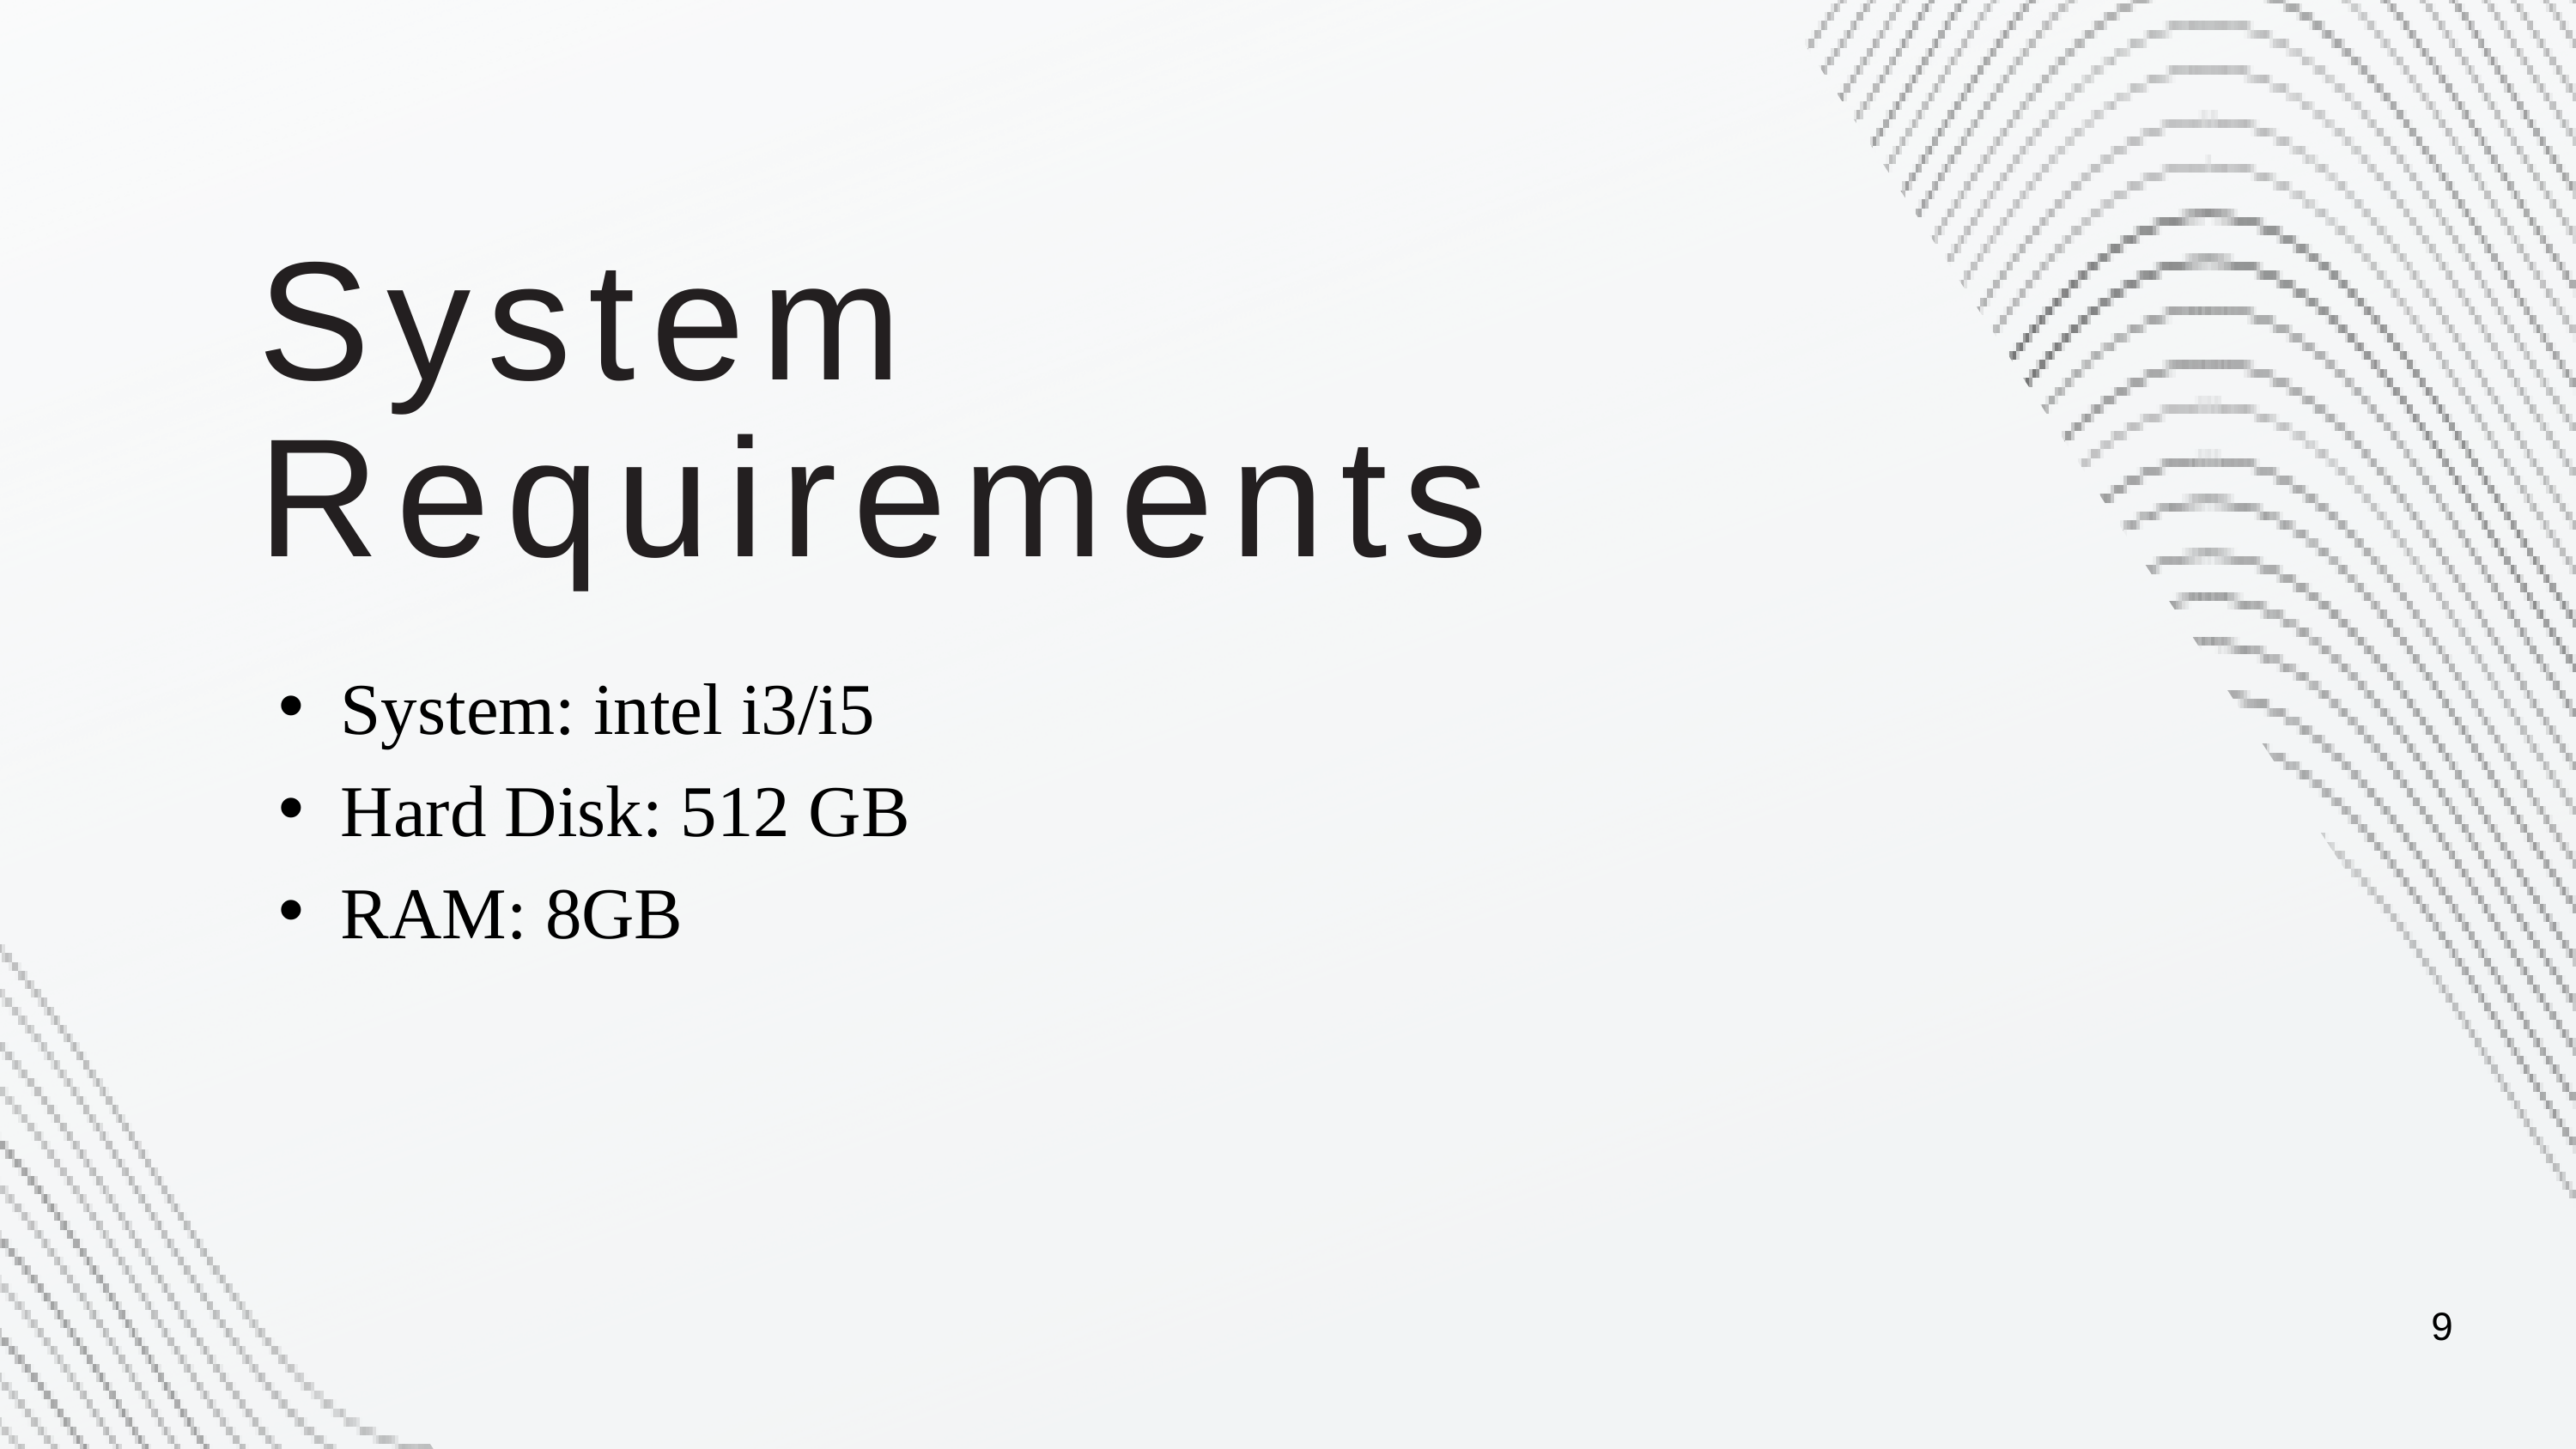

System
Requirements
System: intel i3/i5
Hard Disk: 512 GB
RAM: 8GB
9